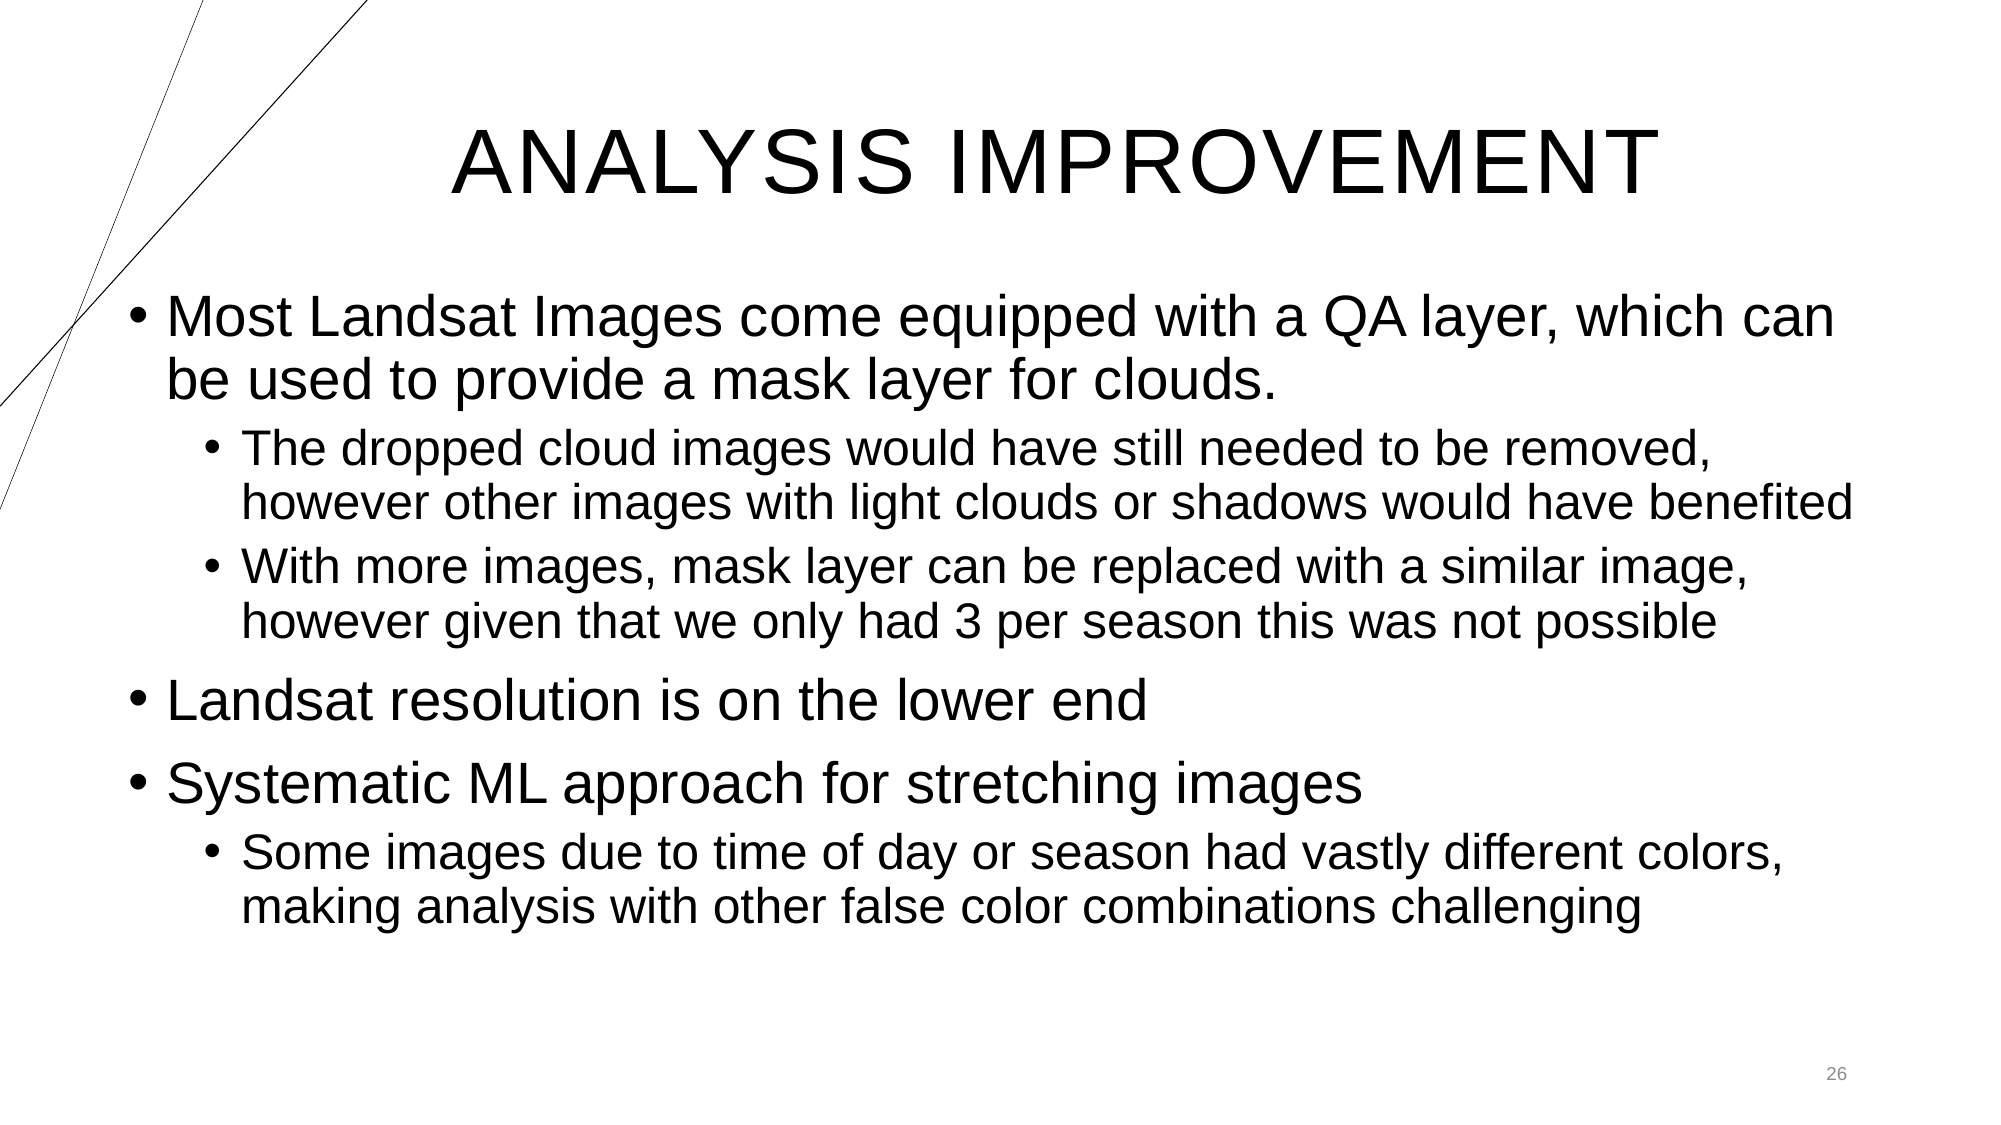

# Analysis Improvement
Most Landsat Images come equipped with a QA layer, which can be used to provide a mask layer for clouds.
The dropped cloud images would have still needed to be removed, however other images with light clouds or shadows would have benefited
With more images, mask layer can be replaced with a similar image, however given that we only had 3 per season this was not possible
Landsat resolution is on the lower end
Systematic ML approach for stretching images
Some images due to time of day or season had vastly different colors, making analysis with other false color combinations challenging
26